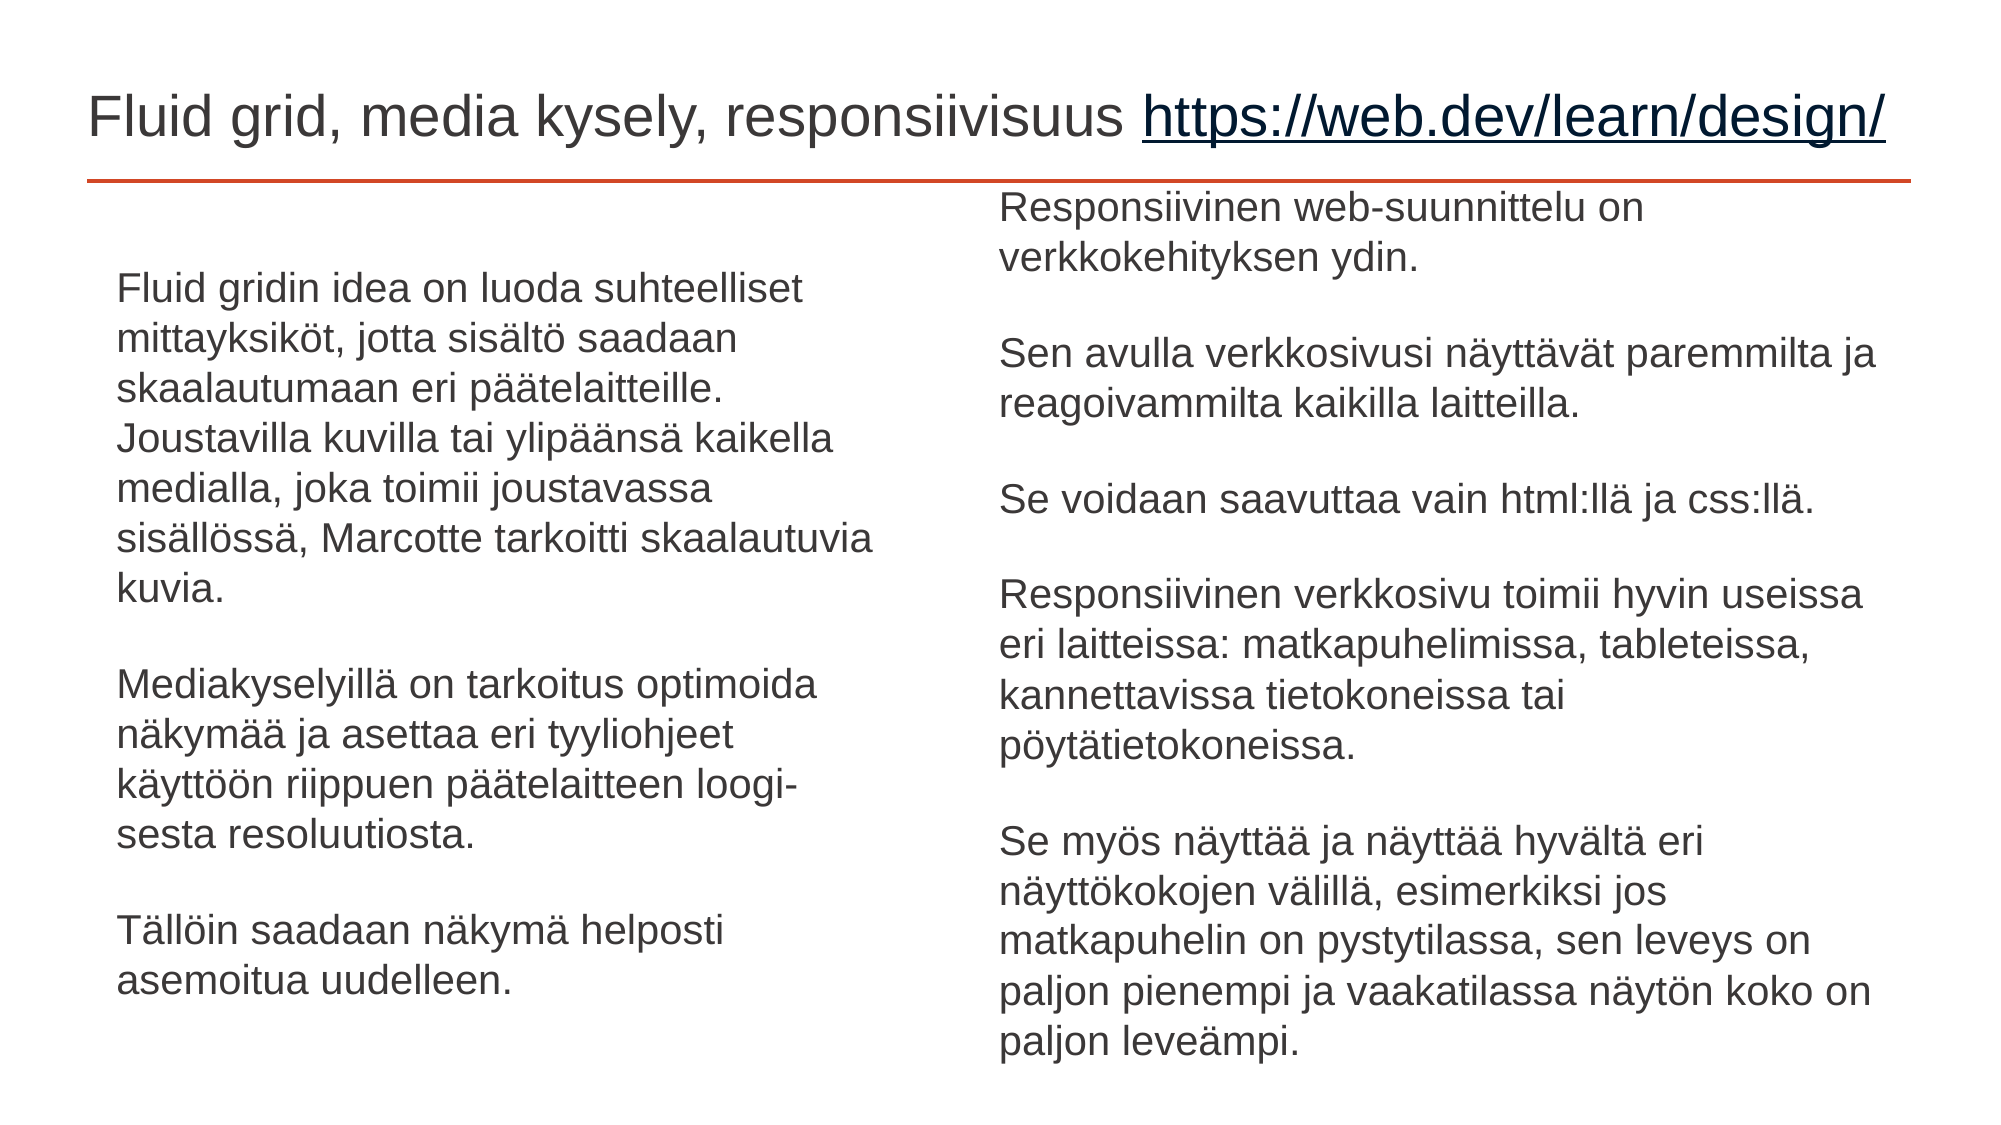

# Fluid grid, media kysely, responsiivisuus https://web.dev/learn/design/
Responsiivinen web-suunnittelu on verkkokehityksen ydin.
Sen avulla verkkosivusi näyttävät paremmilta ja reagoivammilta kaikilla laitteilla.
Se voidaan saavuttaa vain html:llä ja css:llä.
Responsiivinen verkkosivu toimii hyvin useissa eri laitteissa: matkapuhelimissa, tableteissa, kannettavissa tietokoneissa tai pöytätietokoneissa.
Se myös näyttää ja näyttää hyvältä eri näyttökokojen välillä, esimerkiksi jos matkapuhelin on pystytilassa, sen leveys on paljon pienempi ja vaakatilassa näytön koko on paljon leveämpi.

Fluid gridin idea on luoda suhteelliset mittayksiköt, jotta sisältö saadaan skaalautumaan eri päätelaitteille. Joustavilla kuvilla tai ylipäänsä kaikella medialla, joka toimii joustavassa sisällössä, Marcotte tarkoitti skaalautuvia kuvia.
Mediakyselyillä on tarkoitus optimoida näkymää ja asettaa eri tyyliohjeet käyttöön riippuen päätelaitteen loogi-sesta resoluutiosta.
Tällöin saadaan näkymä helposti asemoitua uudelleen.